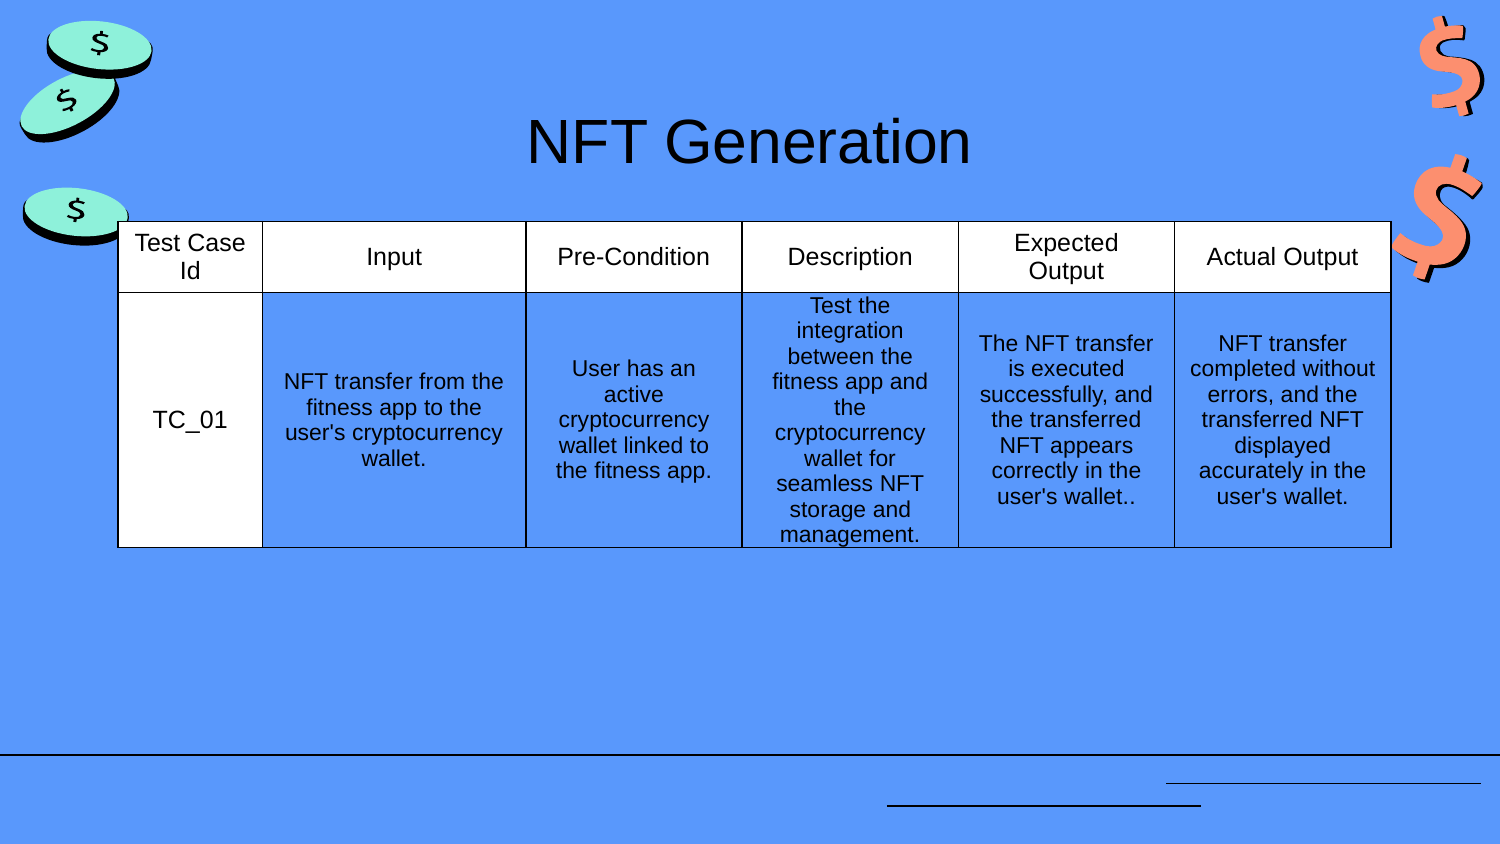

# NFT Generation
| Test Case Id | Input | Pre-Condition | Description | Expected Output | Actual Output |
| --- | --- | --- | --- | --- | --- |
| TC\_01 | NFT transfer from the fitness app to the user's cryptocurrency wallet. | User has an active cryptocurrency wallet linked to the fitness app. | Test the integration between the fitness app and the cryptocurrency wallet for seamless NFT storage and management. | The NFT transfer is executed successfully, and the transferred NFT appears correctly in the user's wallet.. | NFT transfer completed without errors, and the transferred NFT displayed accurately in the user's wallet. |